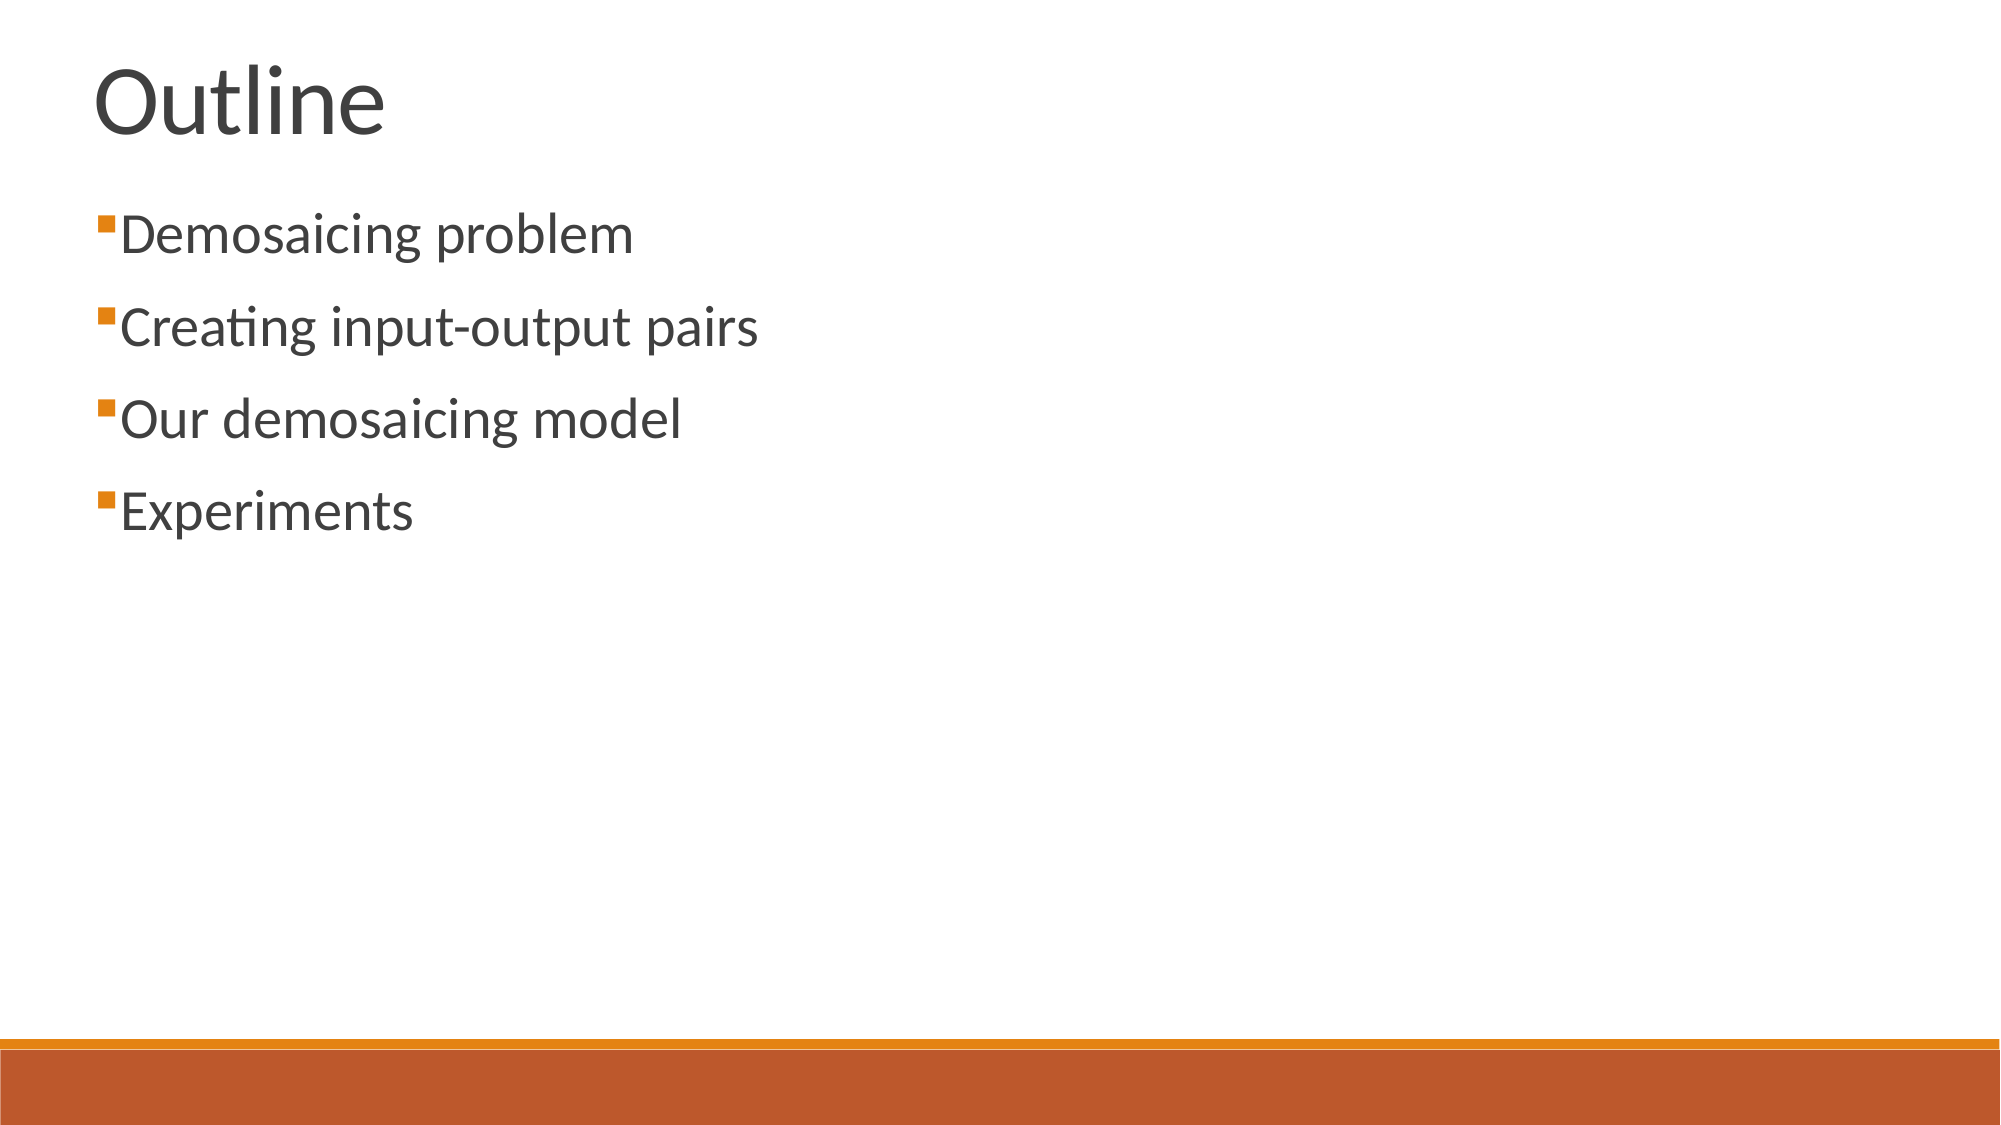

Outline
Demosaicing problem
Creating input-output pairs
Our demosaicing model
Experiments